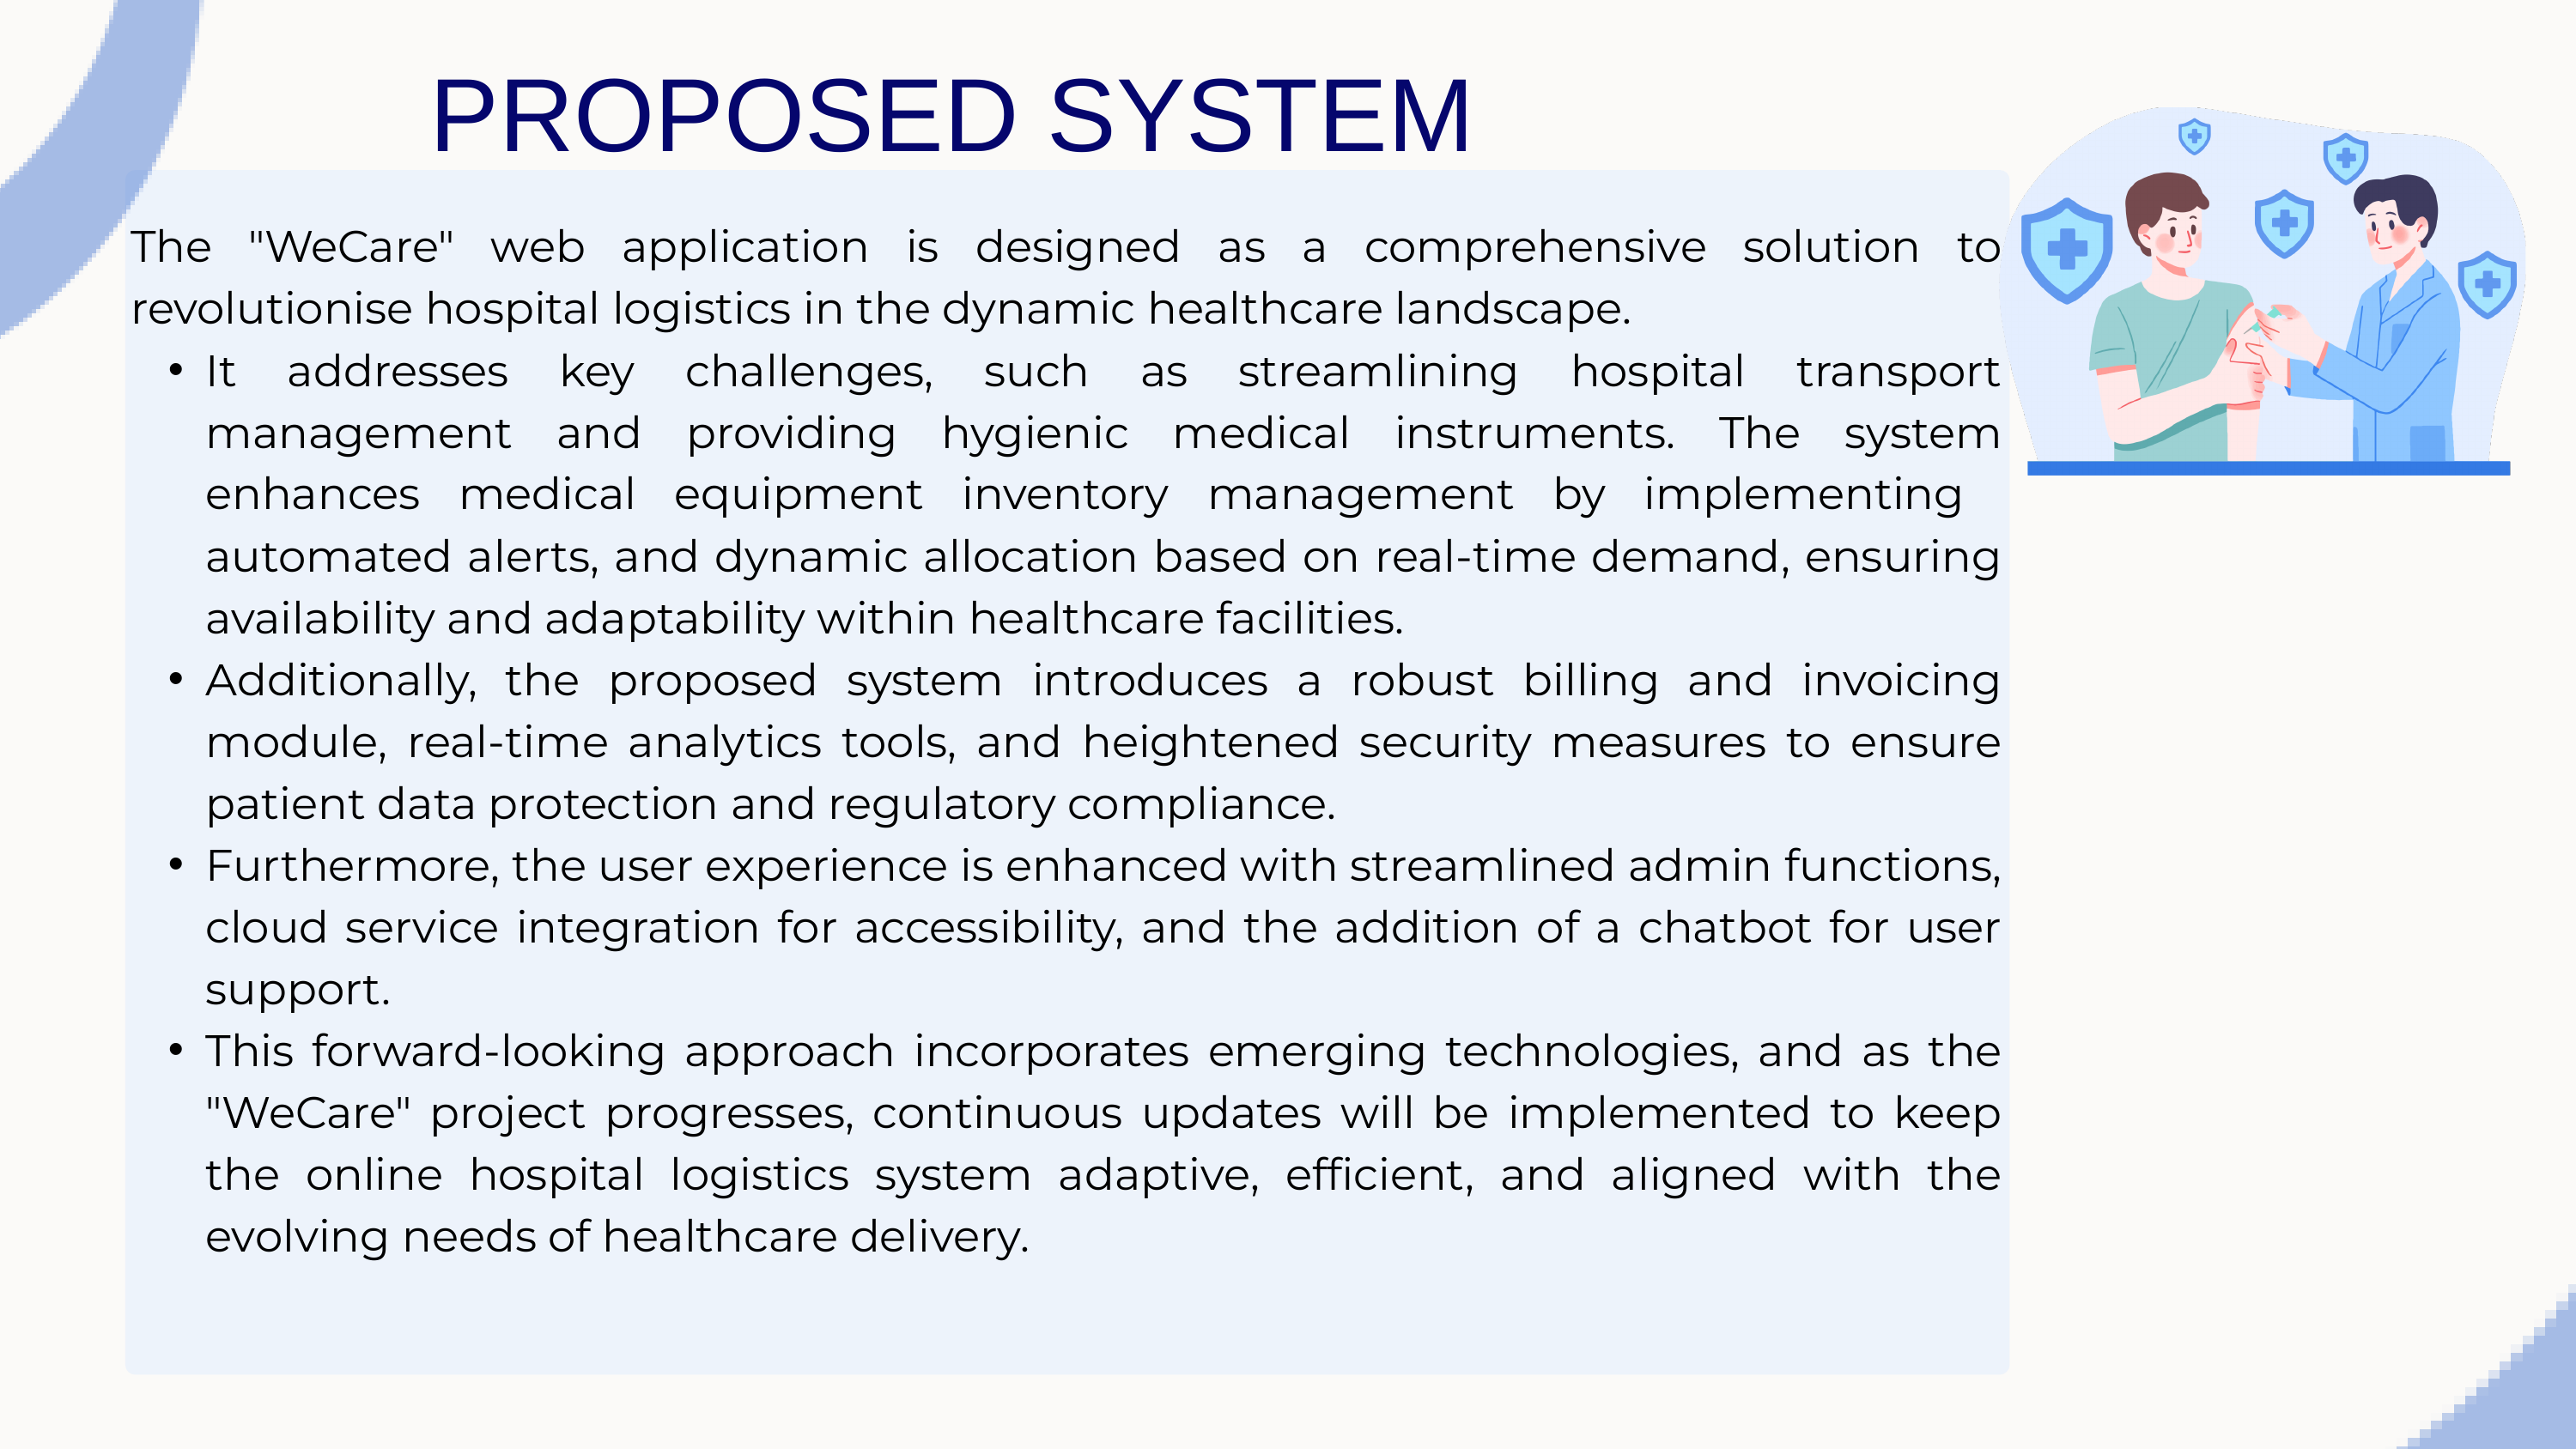

PROPOSED SYSTEM

The "WeCare" web application is designed as a comprehensive solution to revolutionise hospital logistics in the dynamic healthcare landscape.
It addresses key challenges, such as streamlining hospital transport management and providing hygienic medical instruments. The system enhances medical equipment inventory management by implementing  automated alerts, and dynamic allocation based on real-time demand, ensuring availability and adaptability within healthcare facilities.
Additionally, the proposed system introduces a robust billing and invoicing module, real-time analytics tools, and heightened security measures to ensure patient data protection and regulatory compliance.
Furthermore, the user experience is enhanced with streamlined admin functions, cloud service integration for accessibility, and the addition of a chatbot for user support.
This forward-looking approach incorporates emerging technologies, and as the "WeCare" project progresses, continuous updates will be implemented to keep the online hospital logistics system adaptive, efficient, and aligned with the evolving needs of healthcare delivery.